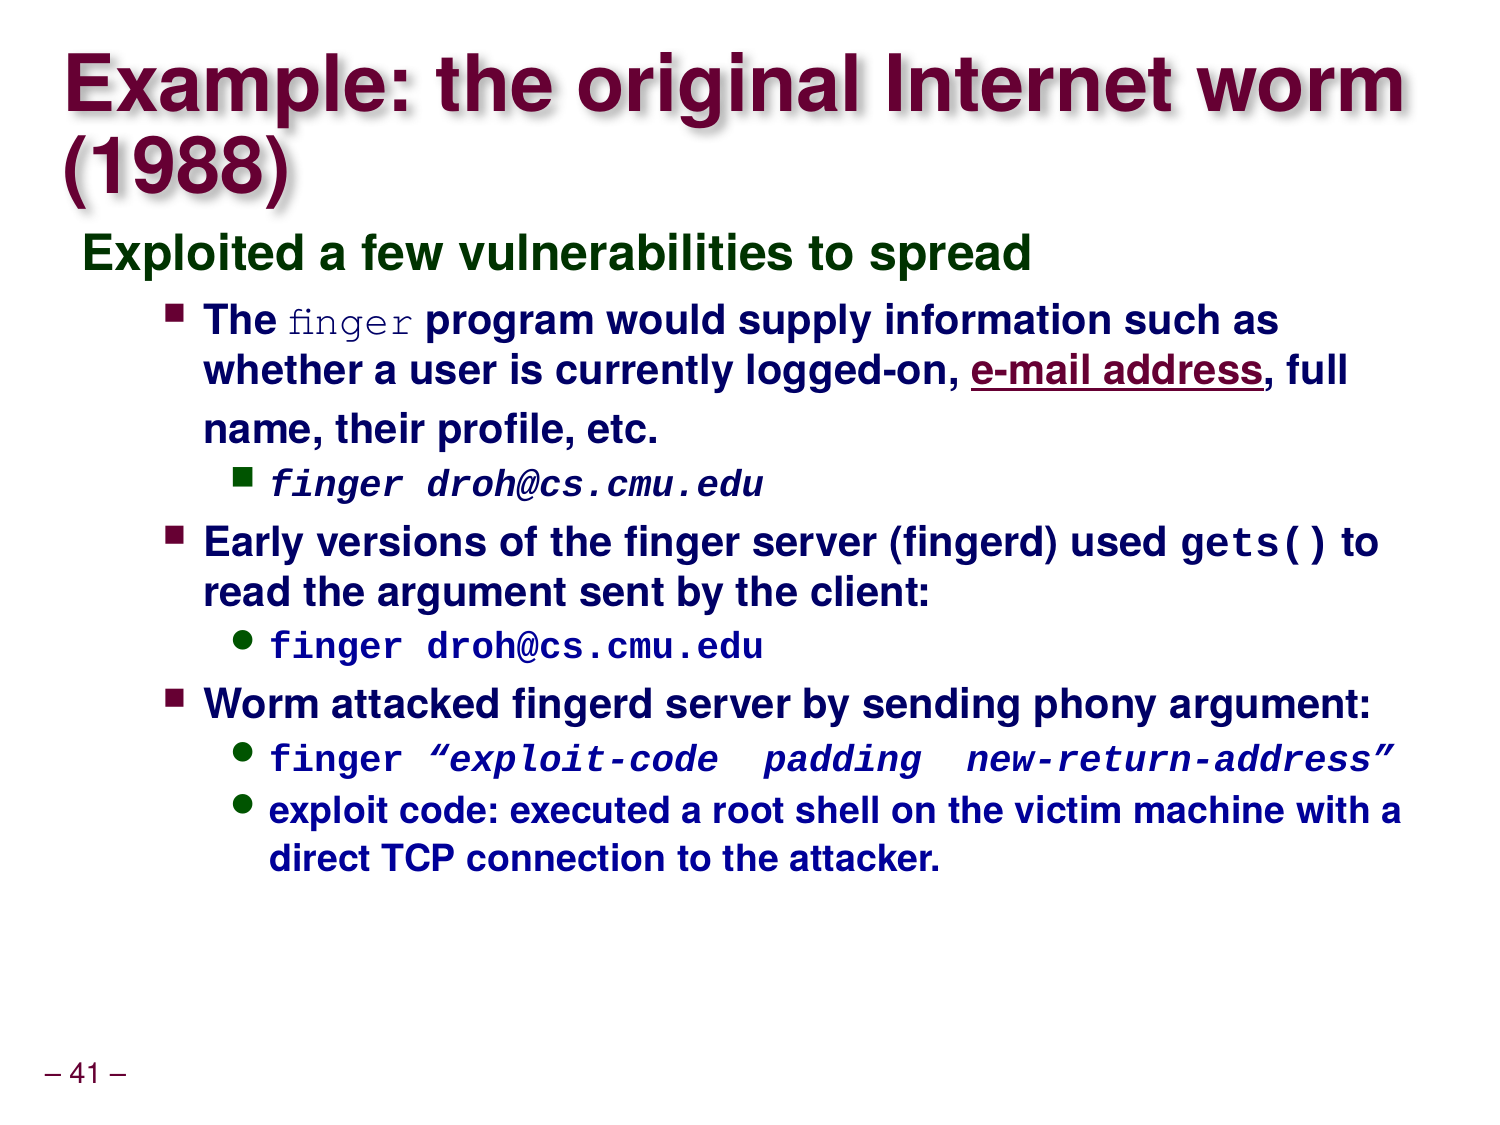

# Example: the original Internet worm (1988)
Exploited a few vulnerabilities to spread
The finger program would supply information such as whether a user is currently logged-on, e-mail address, full name, their profile, etc.
finger droh@cs.cmu.edu
Early versions of the finger server (fingerd) used gets() to read the argument sent by the client:
finger droh@cs.cmu.edu
Worm attacked fingerd server by sending phony argument:
finger “exploit-code  padding  new-return-address”
exploit code: executed a root shell on the victim machine with a direct TCP connection to the attacker.